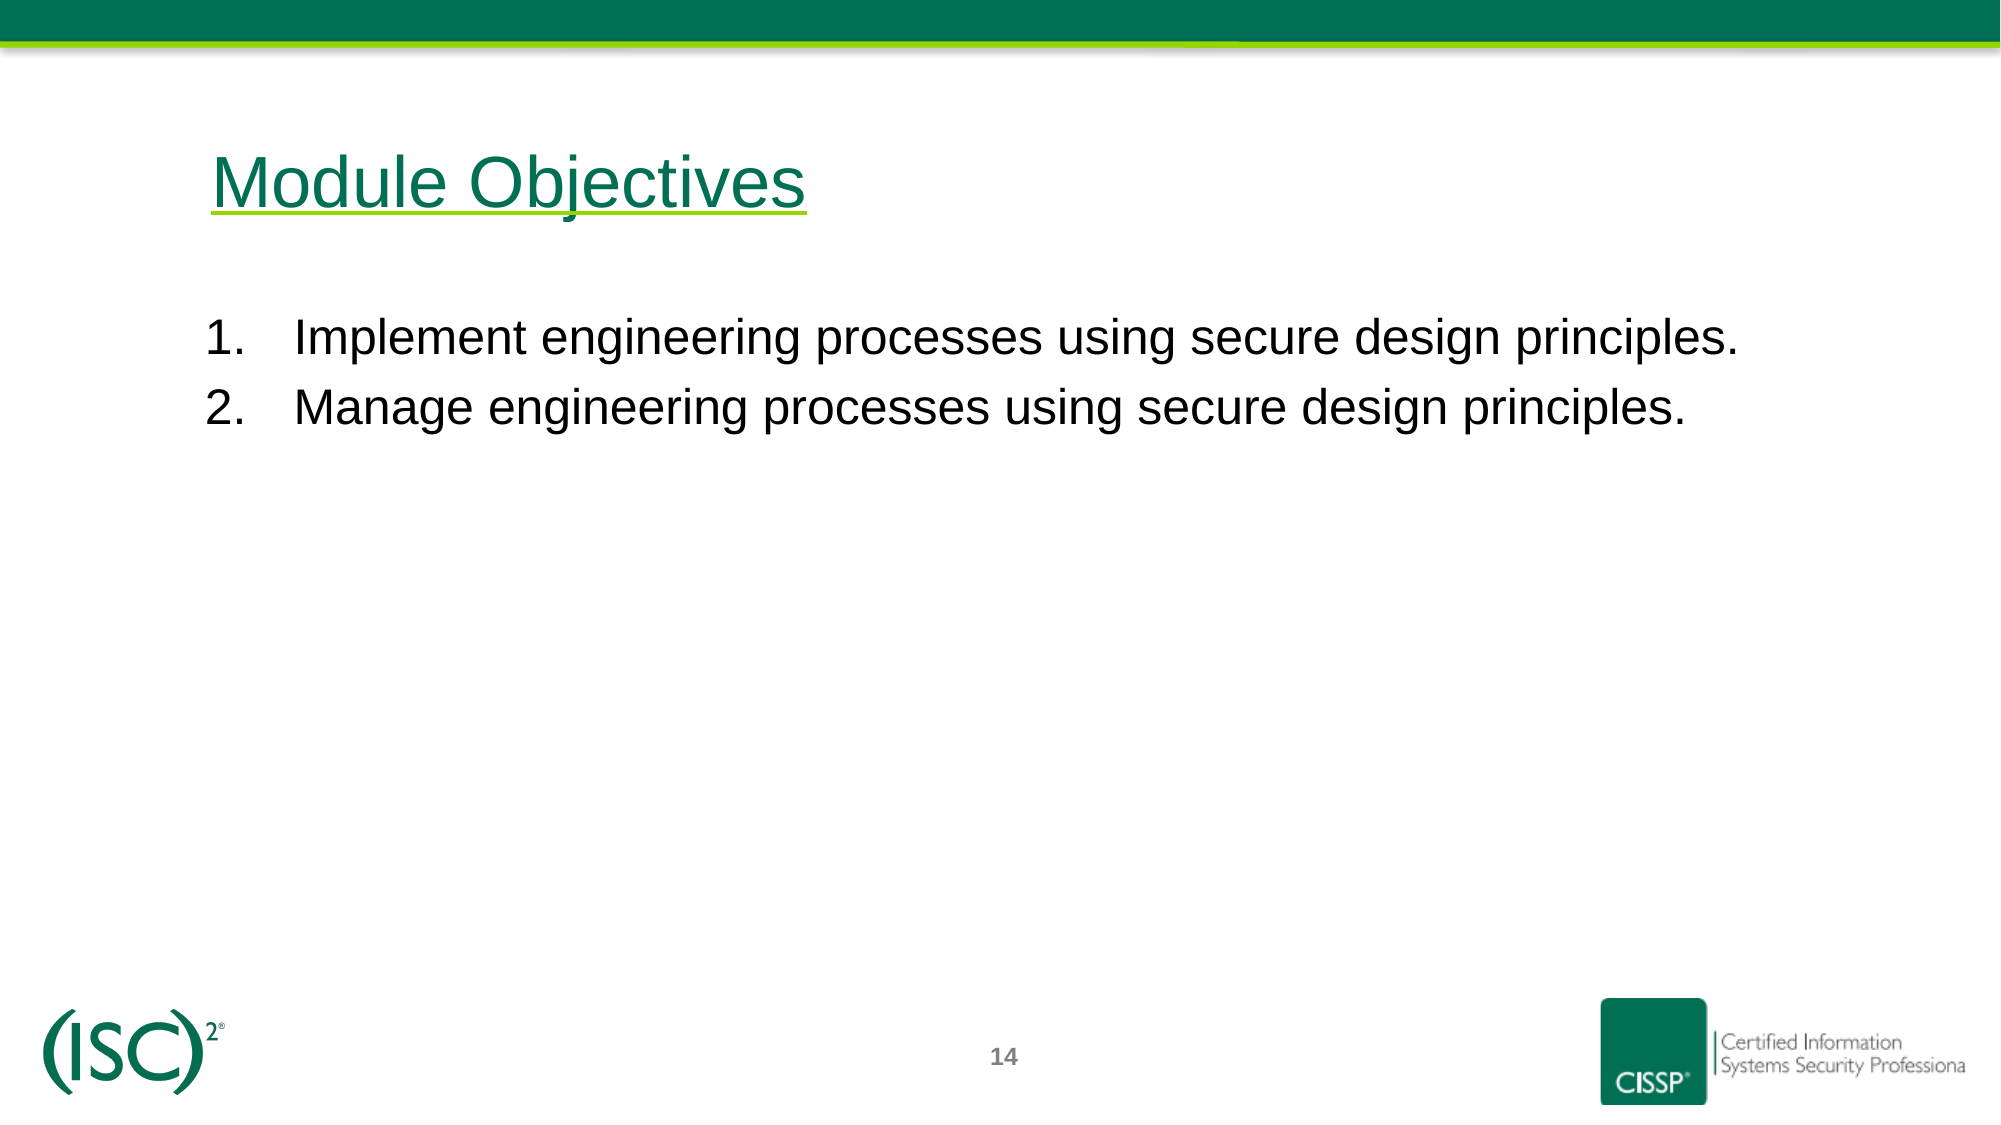

# Module Objectives
Implement engineering processes using secure design principles.
Manage engineering processes using secure design principles.